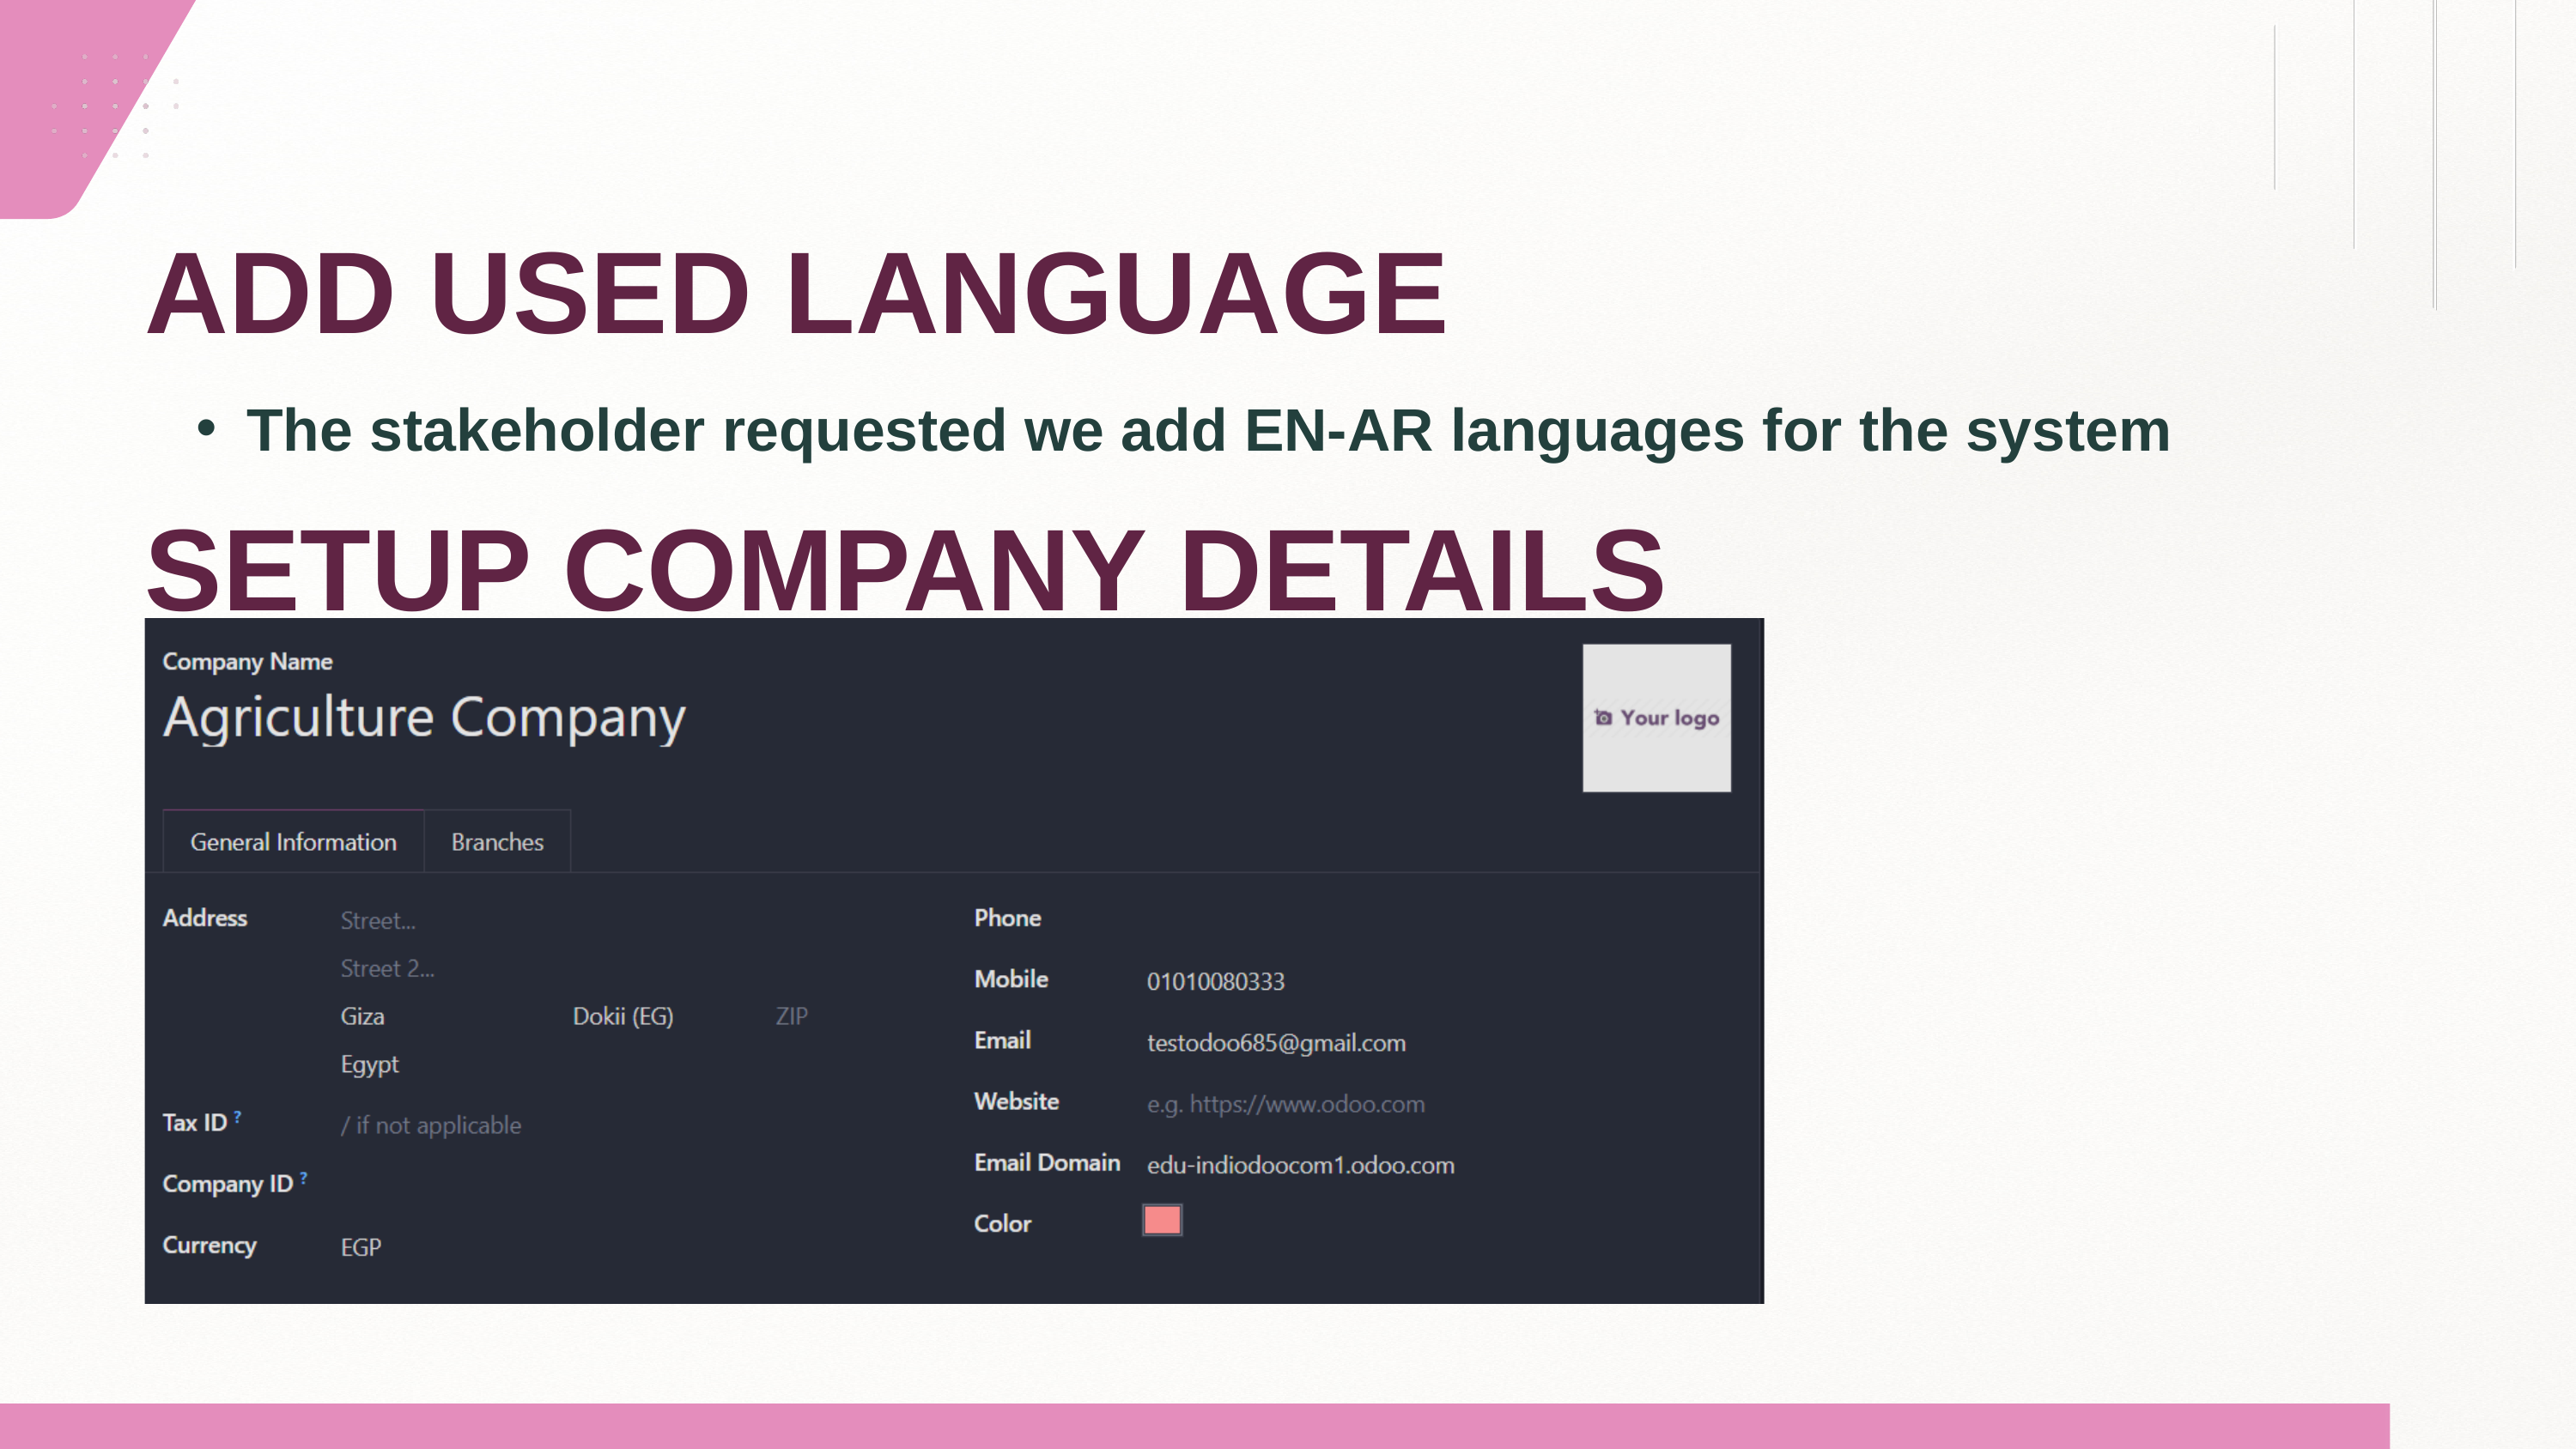

ADD USED LANGUAGE
The stakeholder requested we add EN-AR languages for the system
SETUP COMPANY DETAILS